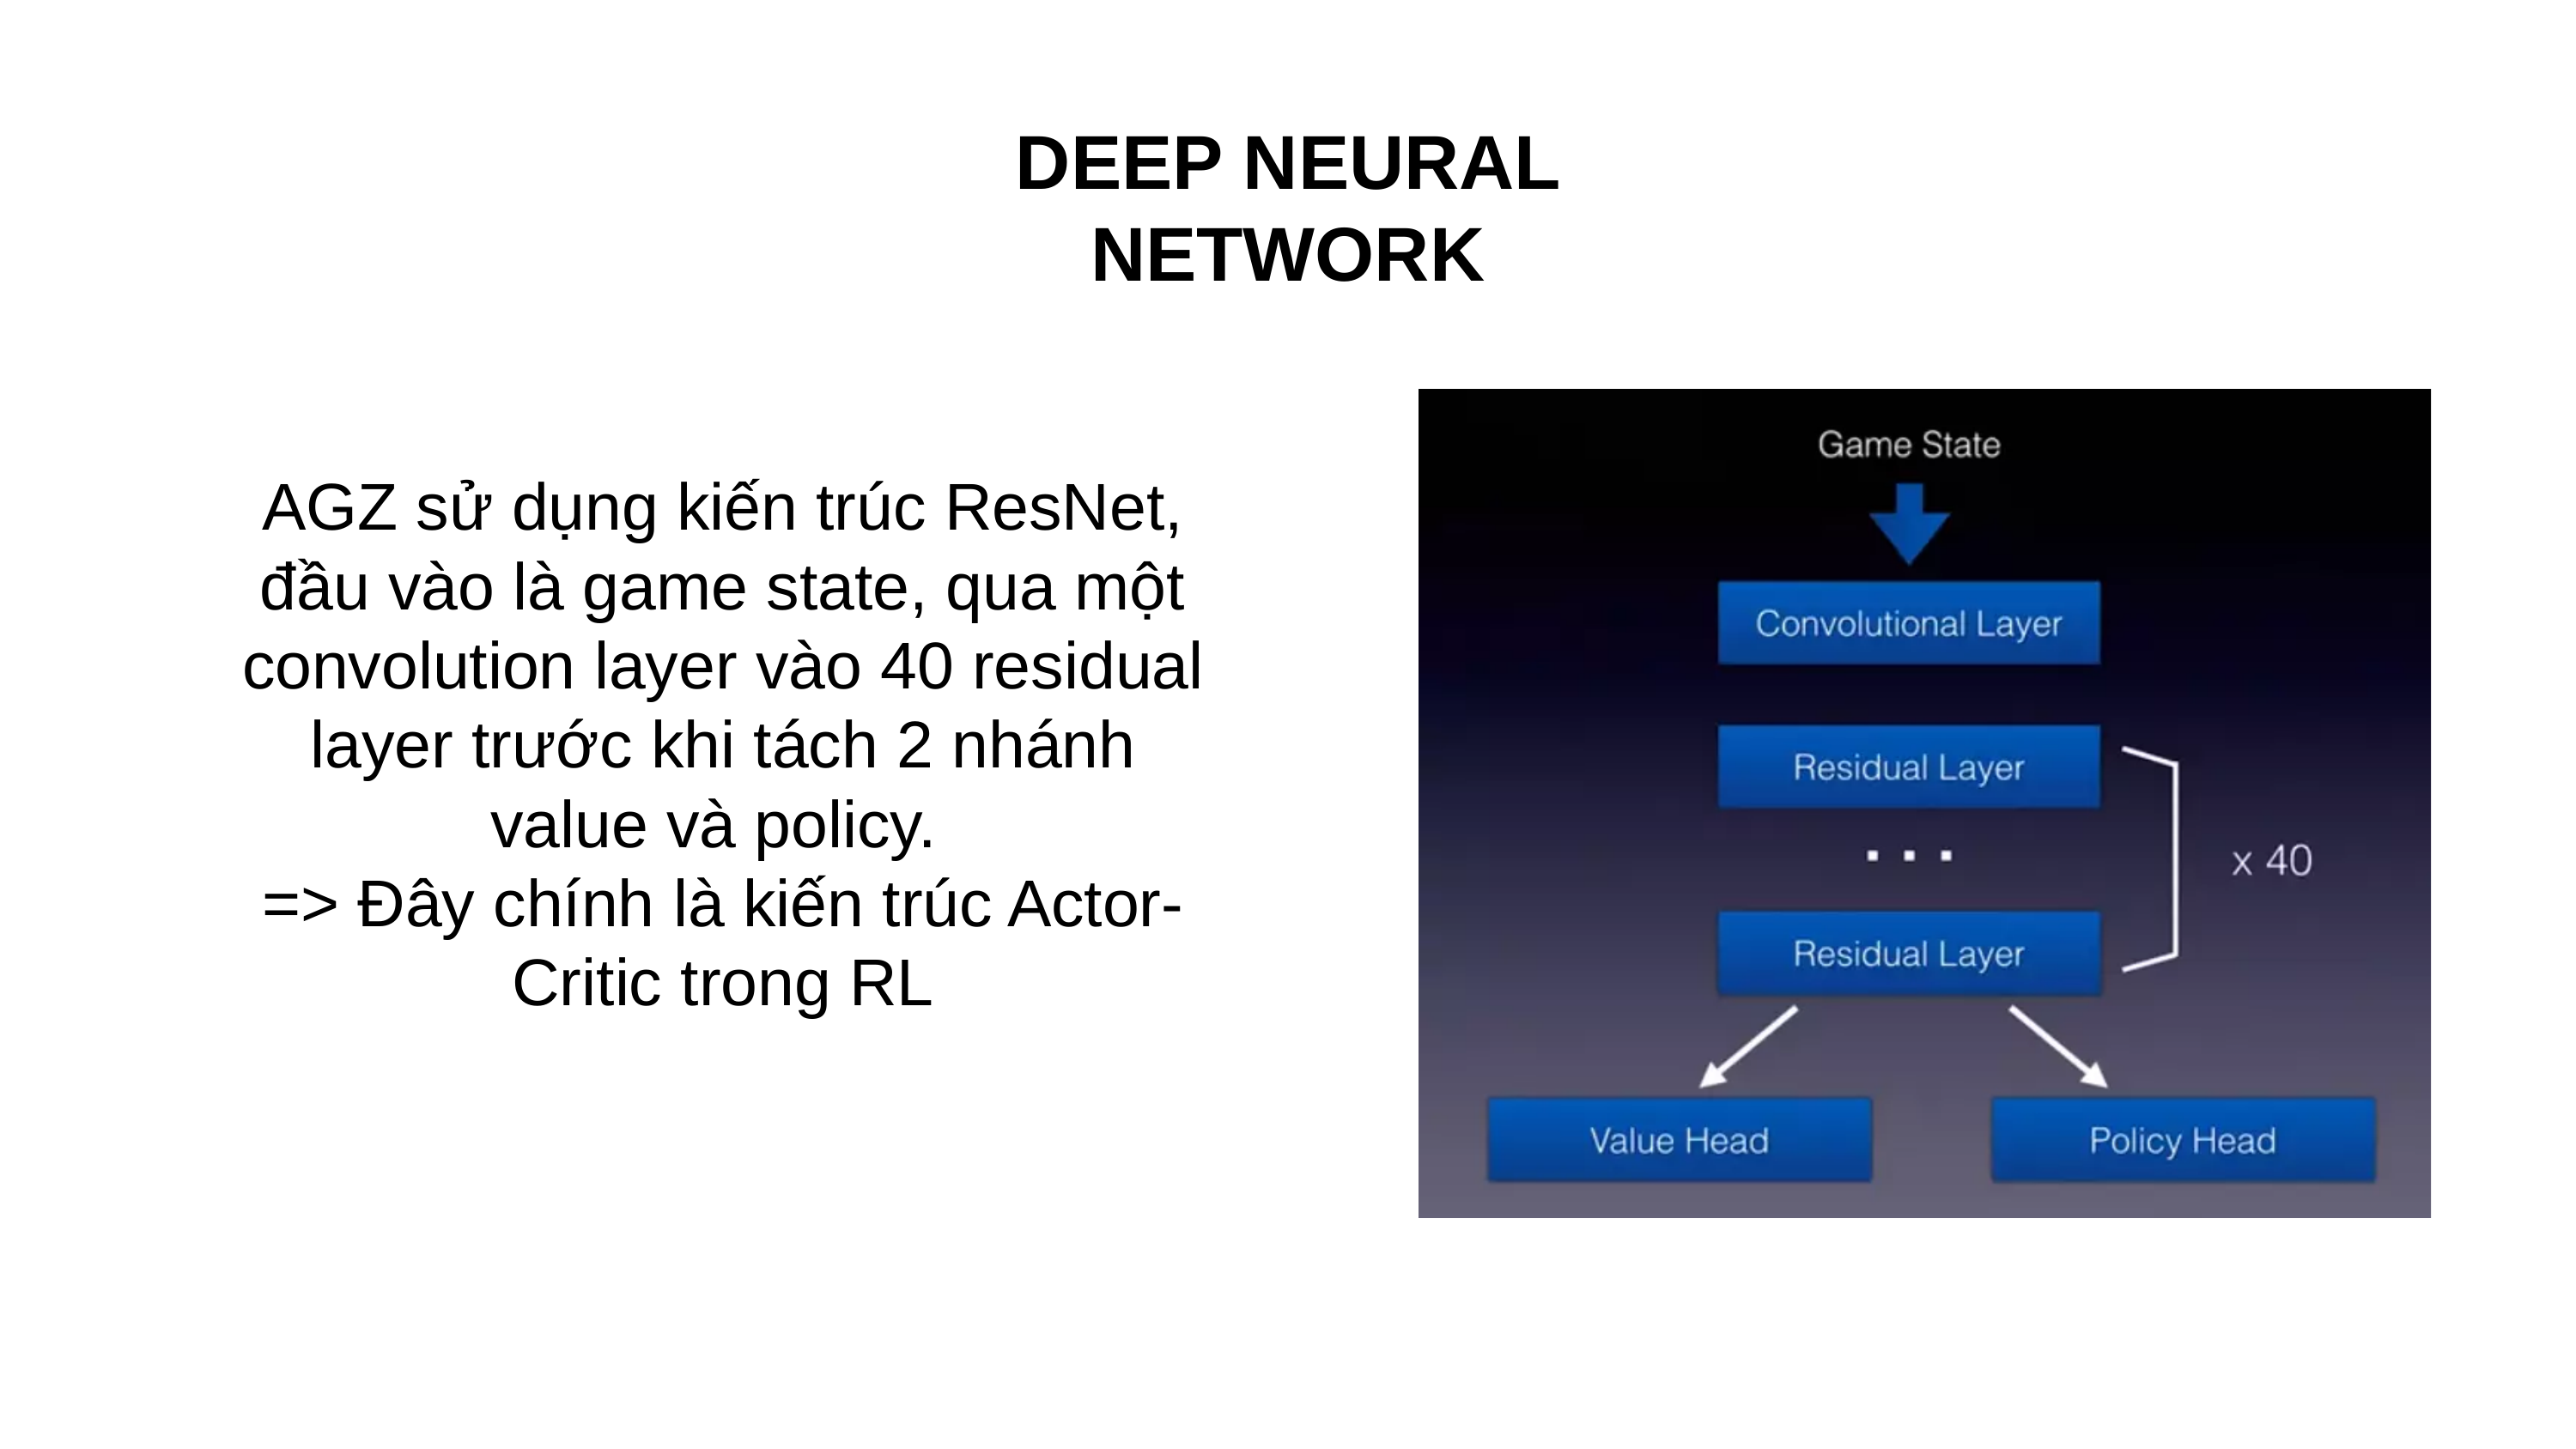

DEEP NEURAL NETWORK

AGZ sử dụng kiến trúc ResNet, đầu vào là game state, qua một convolution layer vào 40 residual layer trước khi tách 2 nhánh value và policy.
=> Đây chính là kiến trúc Actor-Critic trong RL